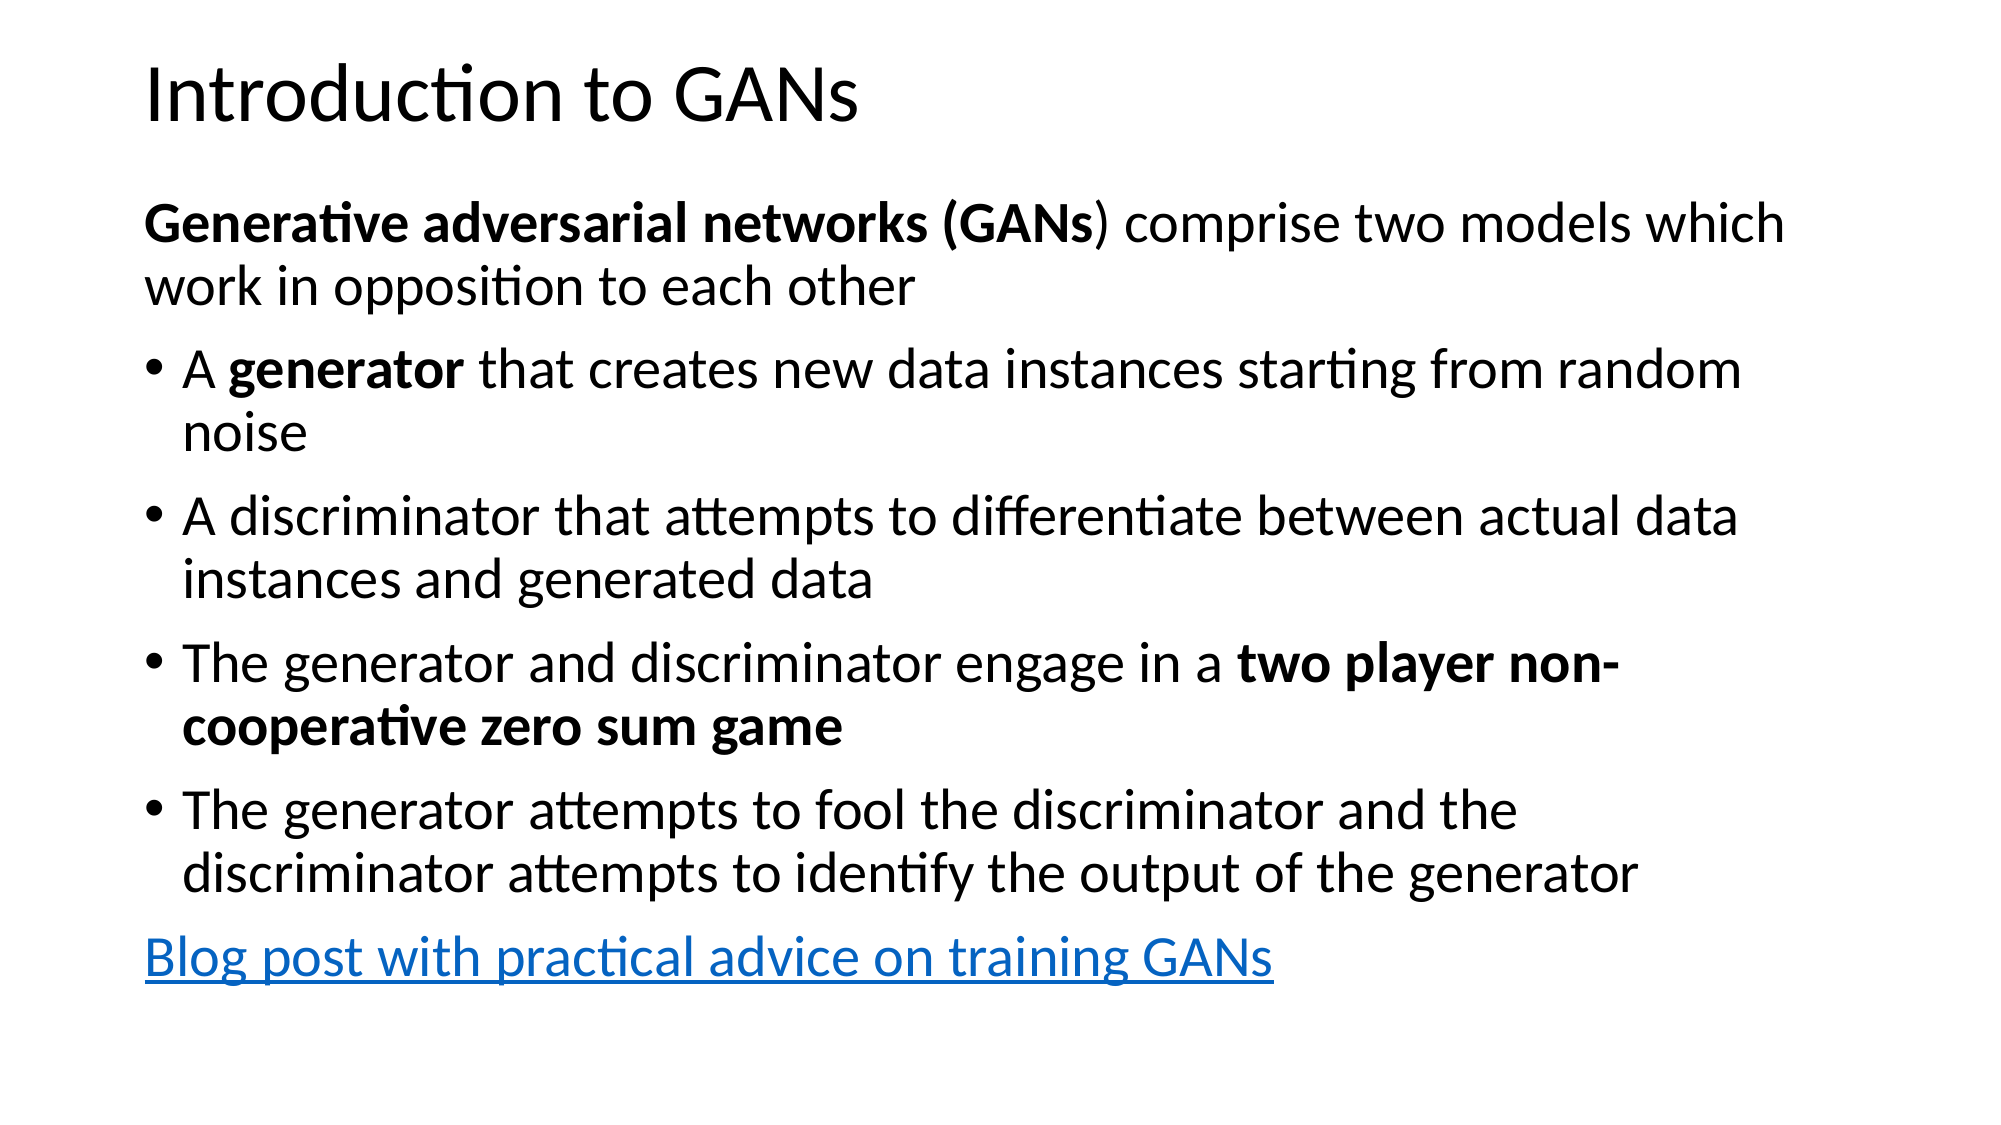

# Introduction to GANs
Generative adversarial networks (GANs) comprise two models which work in opposition to each other
A generator that creates new data instances starting from random noise
A discriminator that attempts to differentiate between actual data instances and generated data
The generator and discriminator engage in a two player non-cooperative zero sum game
The generator attempts to fool the discriminator and the discriminator attempts to identify the output of the generator
Blog post with practical advice on training GANs